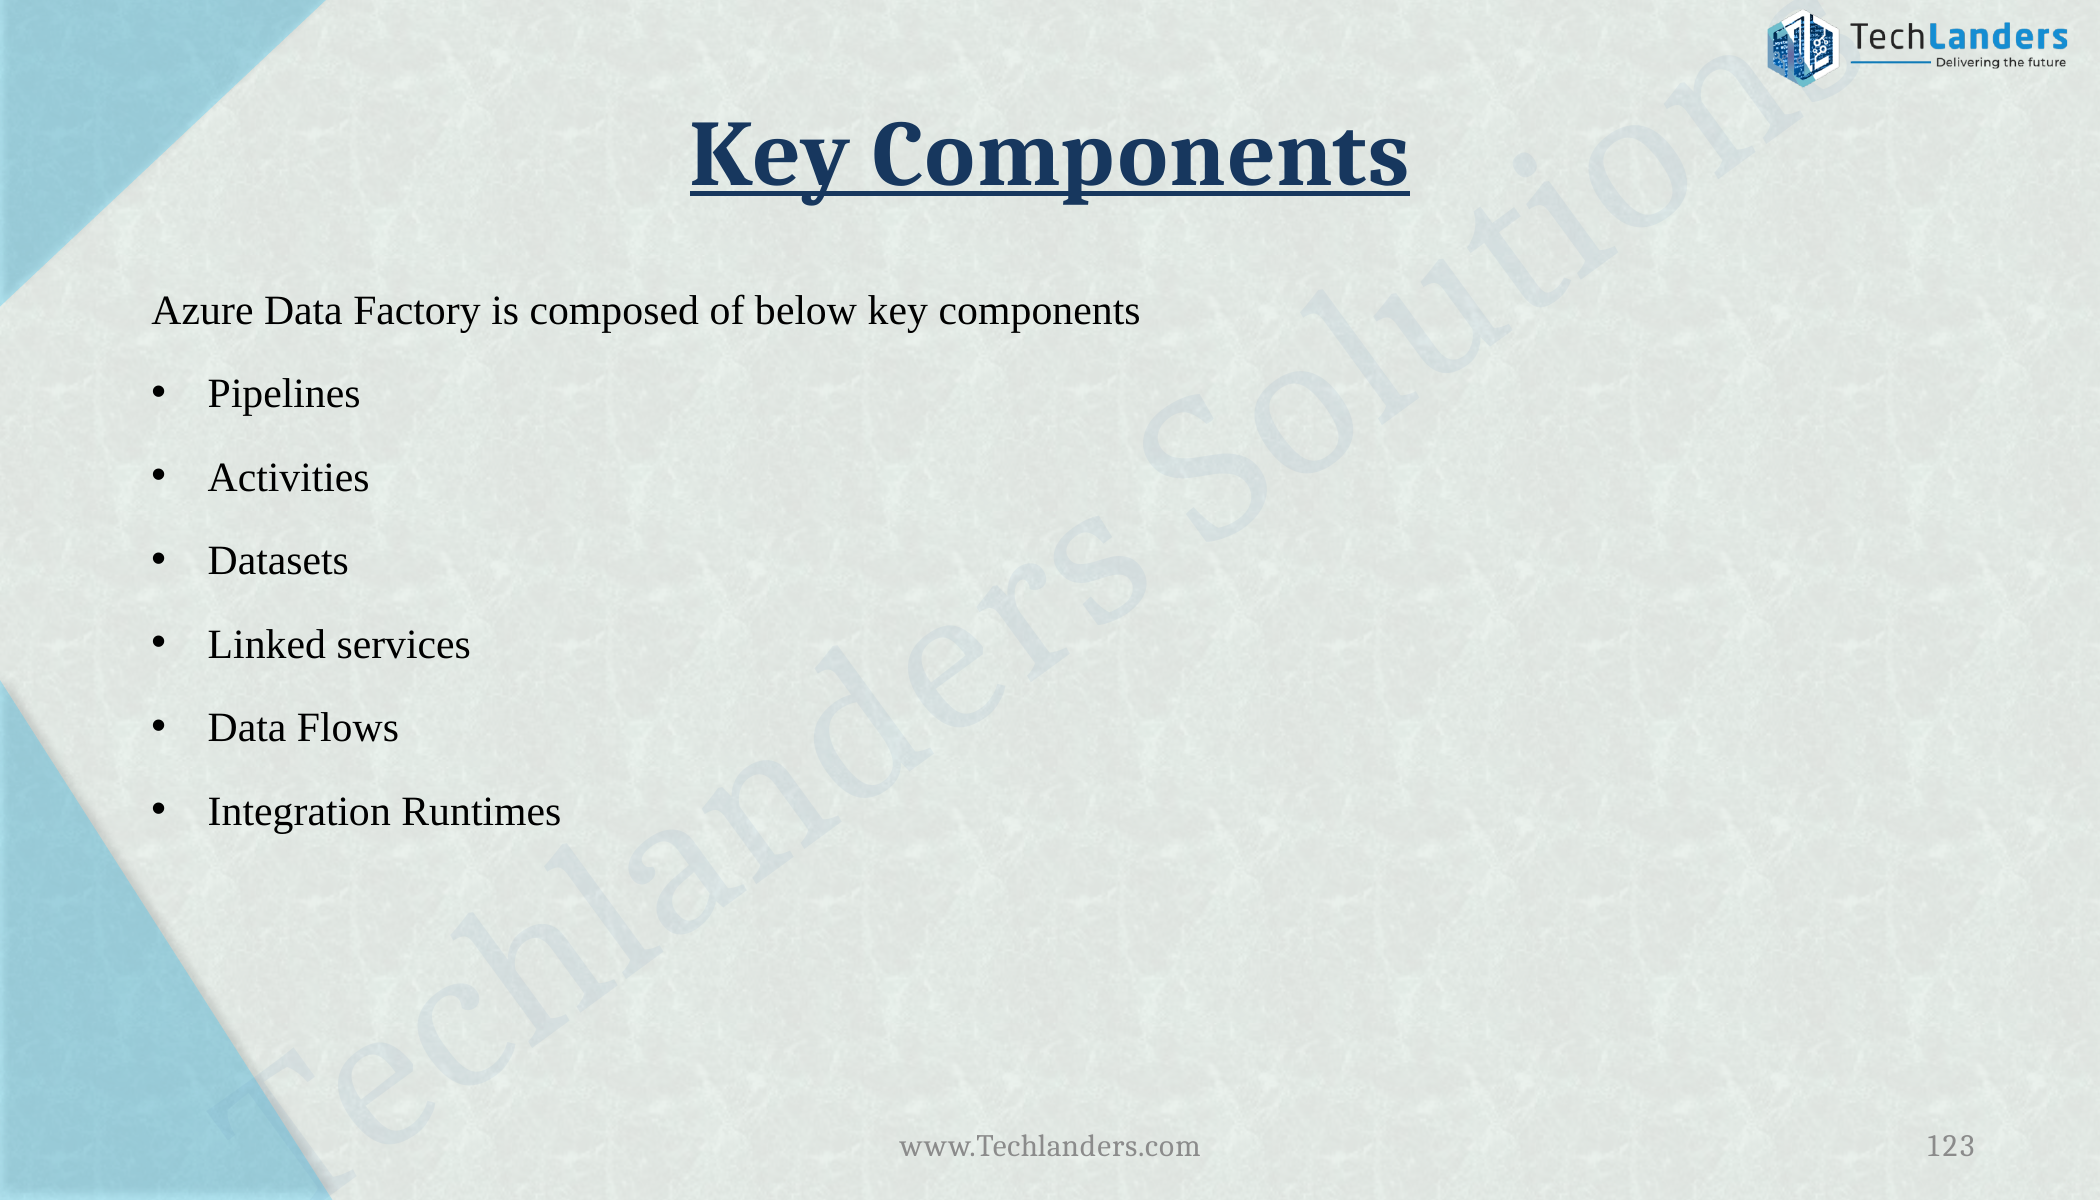

# Key Components
Azure Data Factory is composed of below key components
Pipelines
Activities
Datasets
Linked services
Data Flows
Integration Runtimes
www.Techlanders.com
123